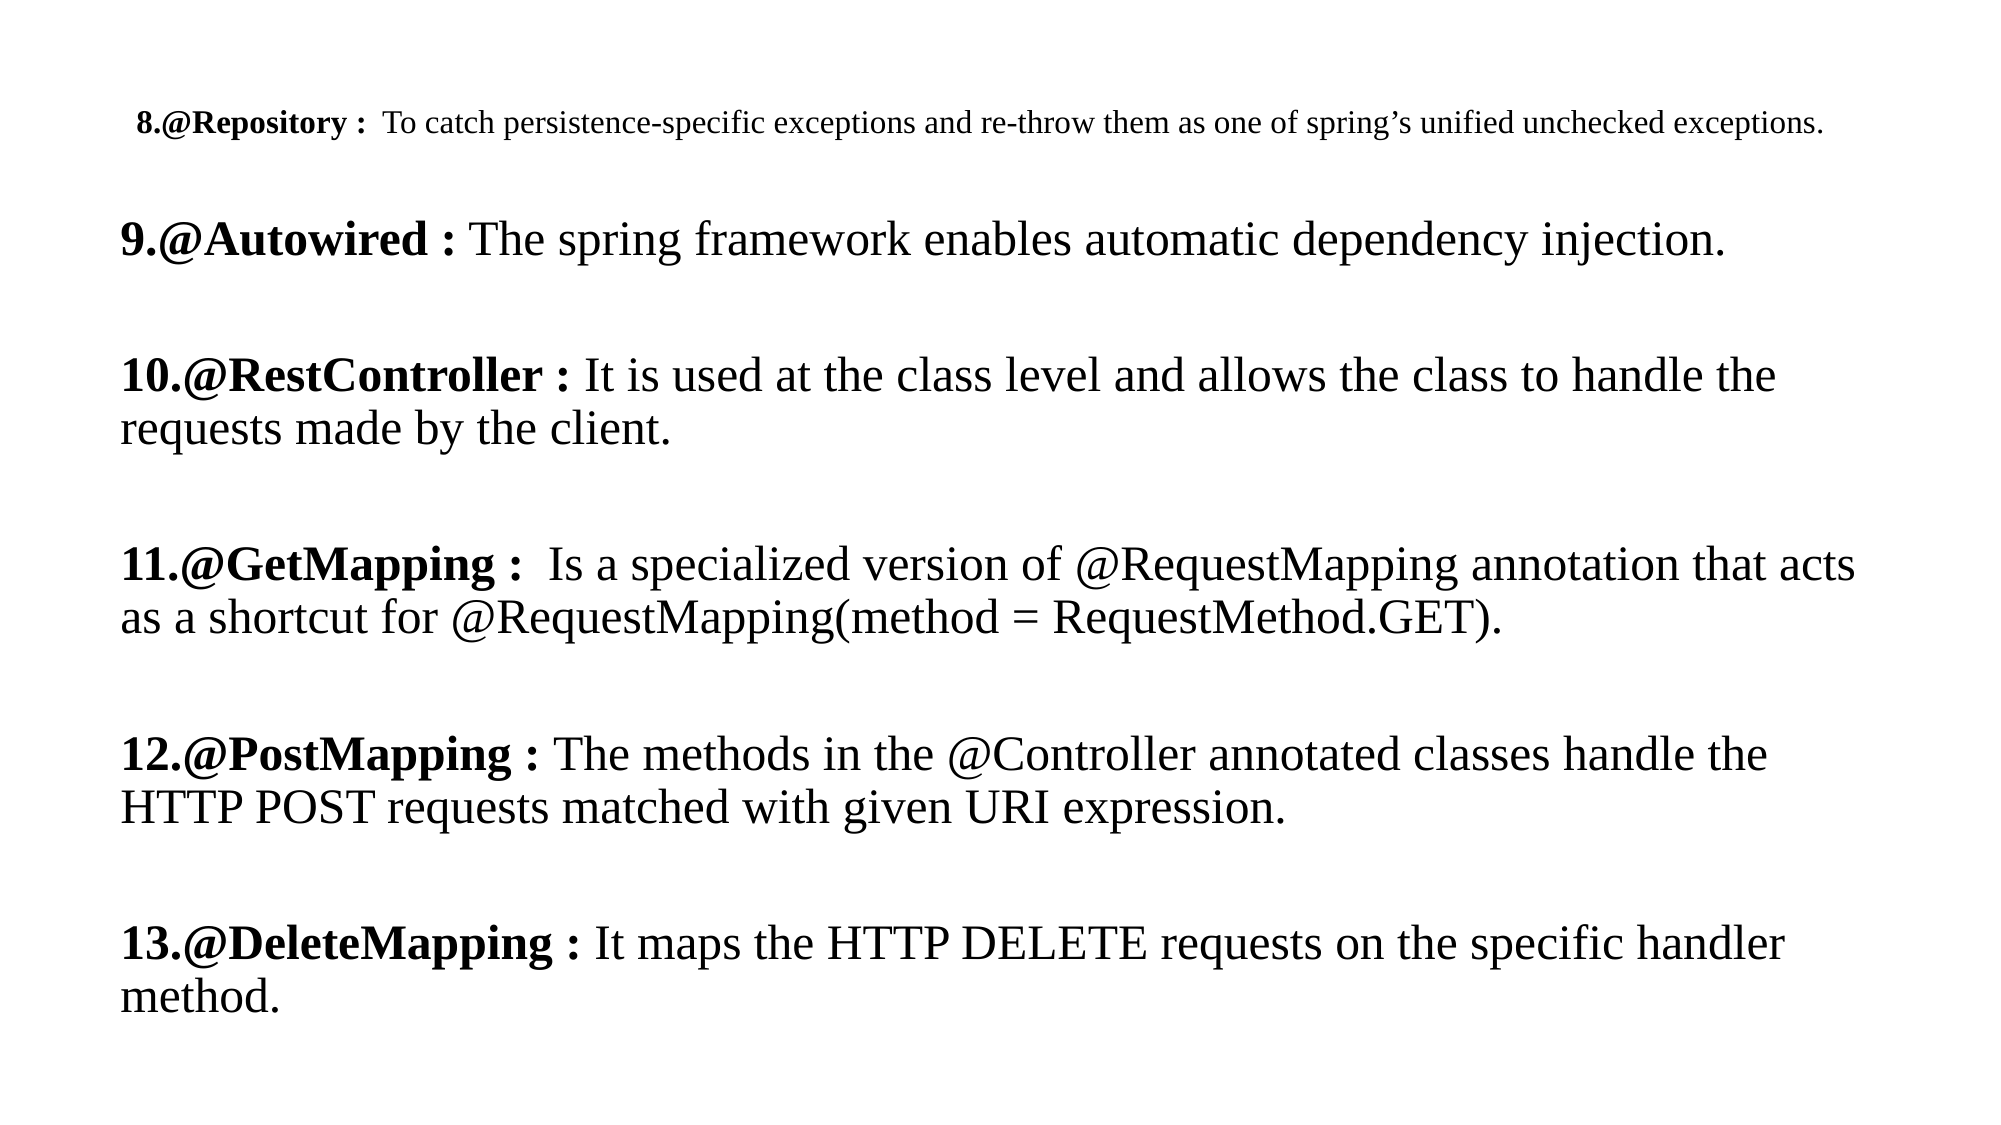

# 8.@Repository :  To catch persistence-specific exceptions and re-throw them as one of spring’s unified unchecked exceptions.
9.@Autowired : The spring framework enables automatic dependency injection.

10.@RestController : It is used at the class level and allows the class to handle the requests made by the client.

11.@GetMapping :  Is a specialized version of @RequestMapping annotation that acts as a shortcut for @RequestMapping(method = RequestMethod.GET).

12.@PostMapping : The methods in the @Controller annotated classes handle the HTTP POST requests matched with given URI expression.

13.@DeleteMapping : It maps the HTTP DELETE requests on the specific handler method.